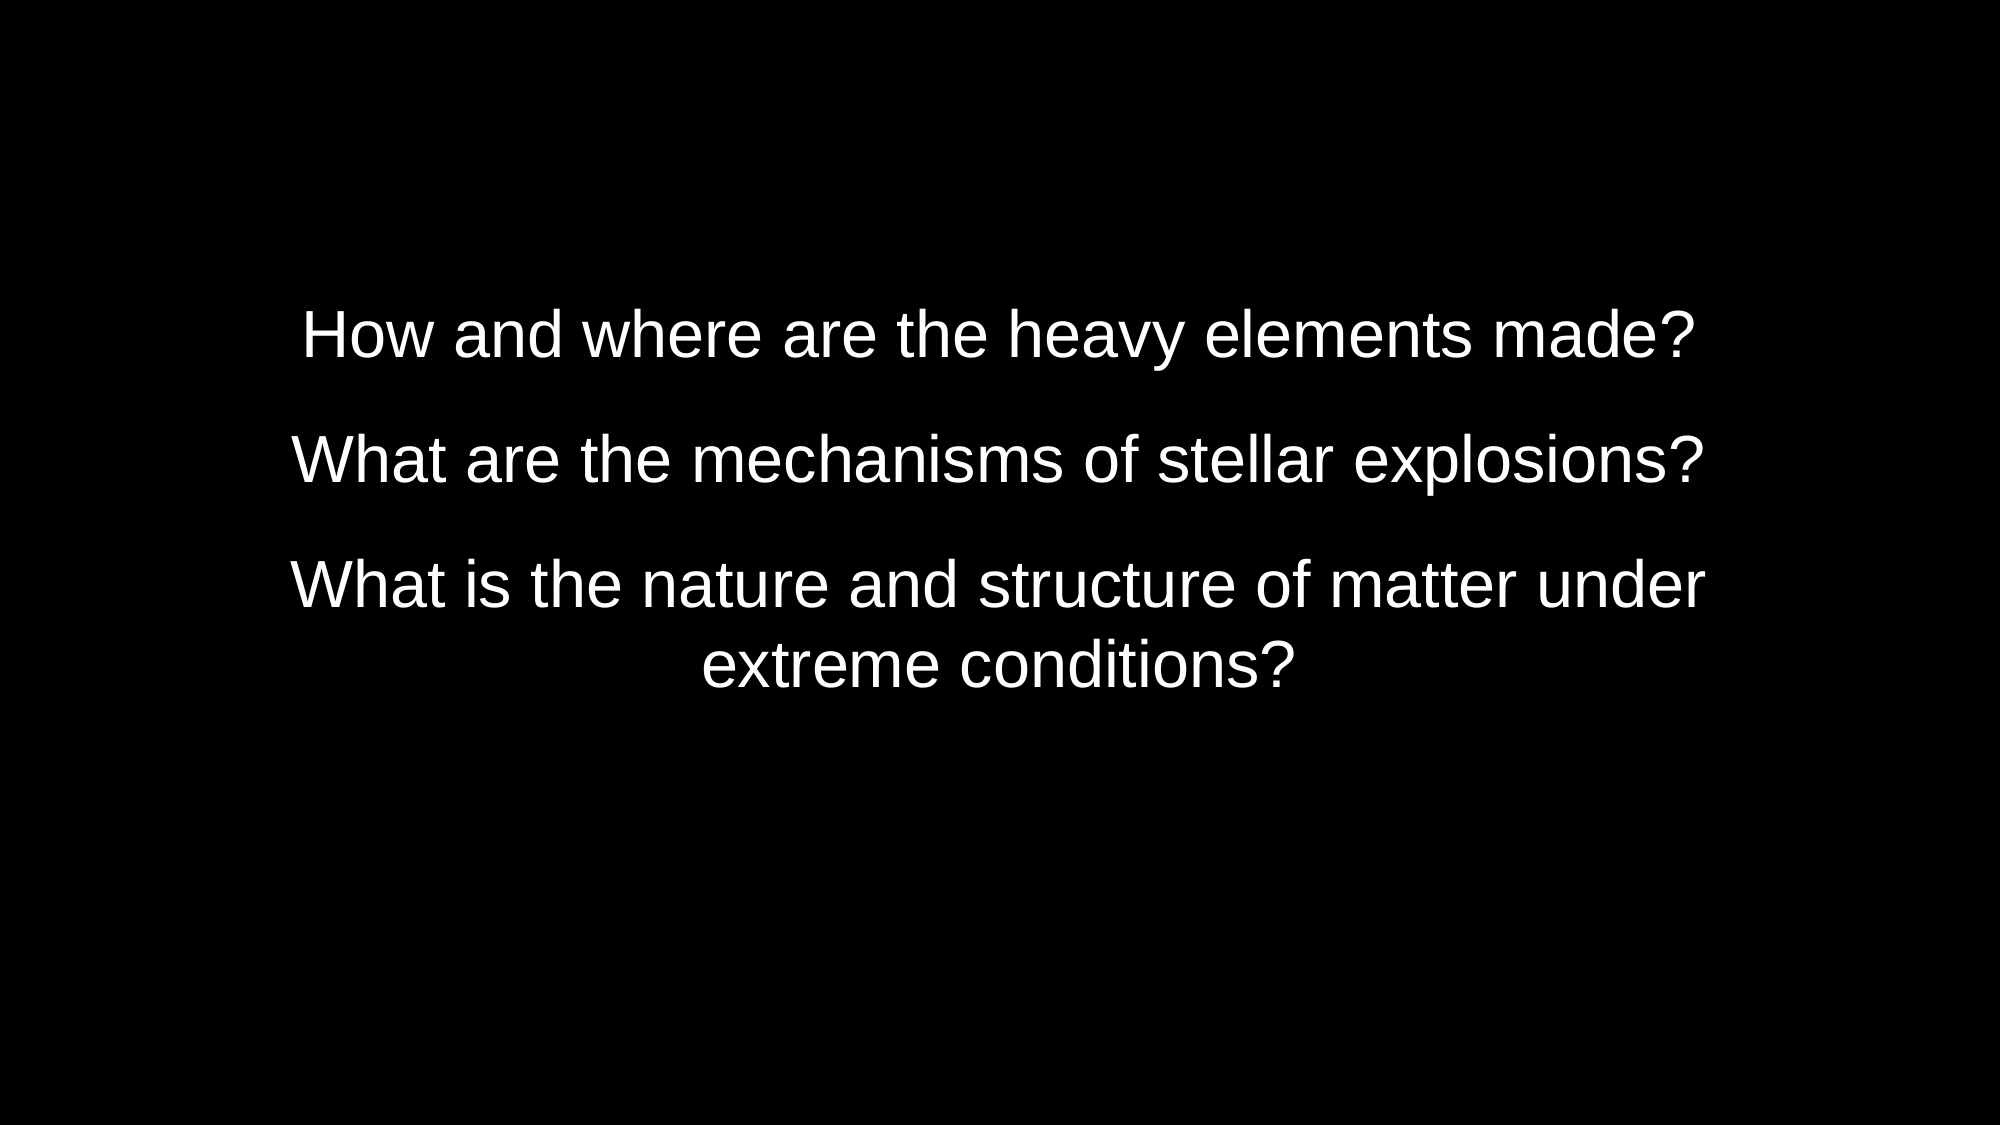

How and where are the heavy elements made?

What are the mechanisms of stellar explosions?

What is the nature and structure of matter under extreme conditions?